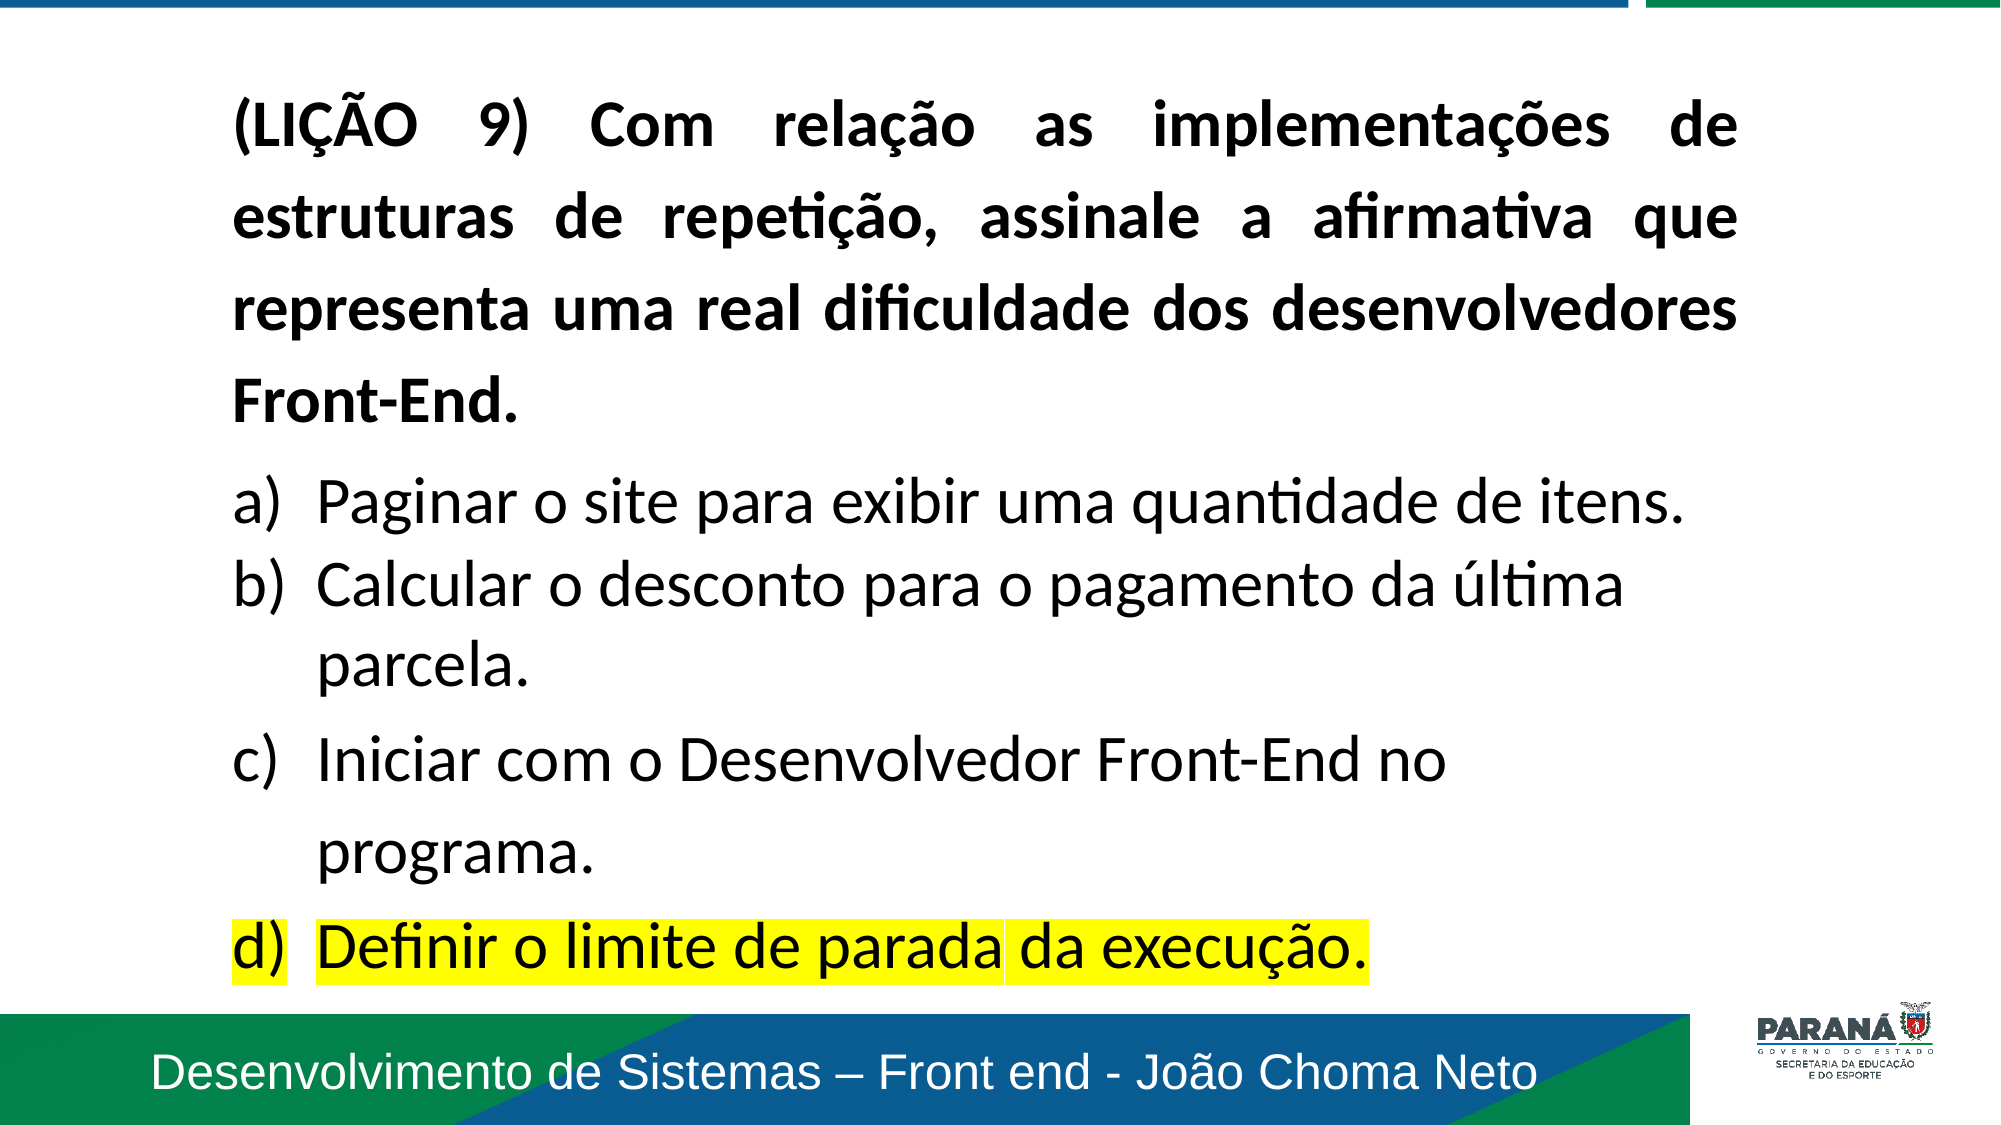

(LIÇÃO 9) Com relação as implementações de estruturas de repetição, assinale a afirmativa que representa uma real dificuldade dos desenvolvedores Front-End.
Paginar o site para exibir uma quantidade de itens.
Calcular o desconto para o pagamento da última parcela.
Iniciar com o Desenvolvedor Front-End no programa.
Definir o limite de parada da execução.